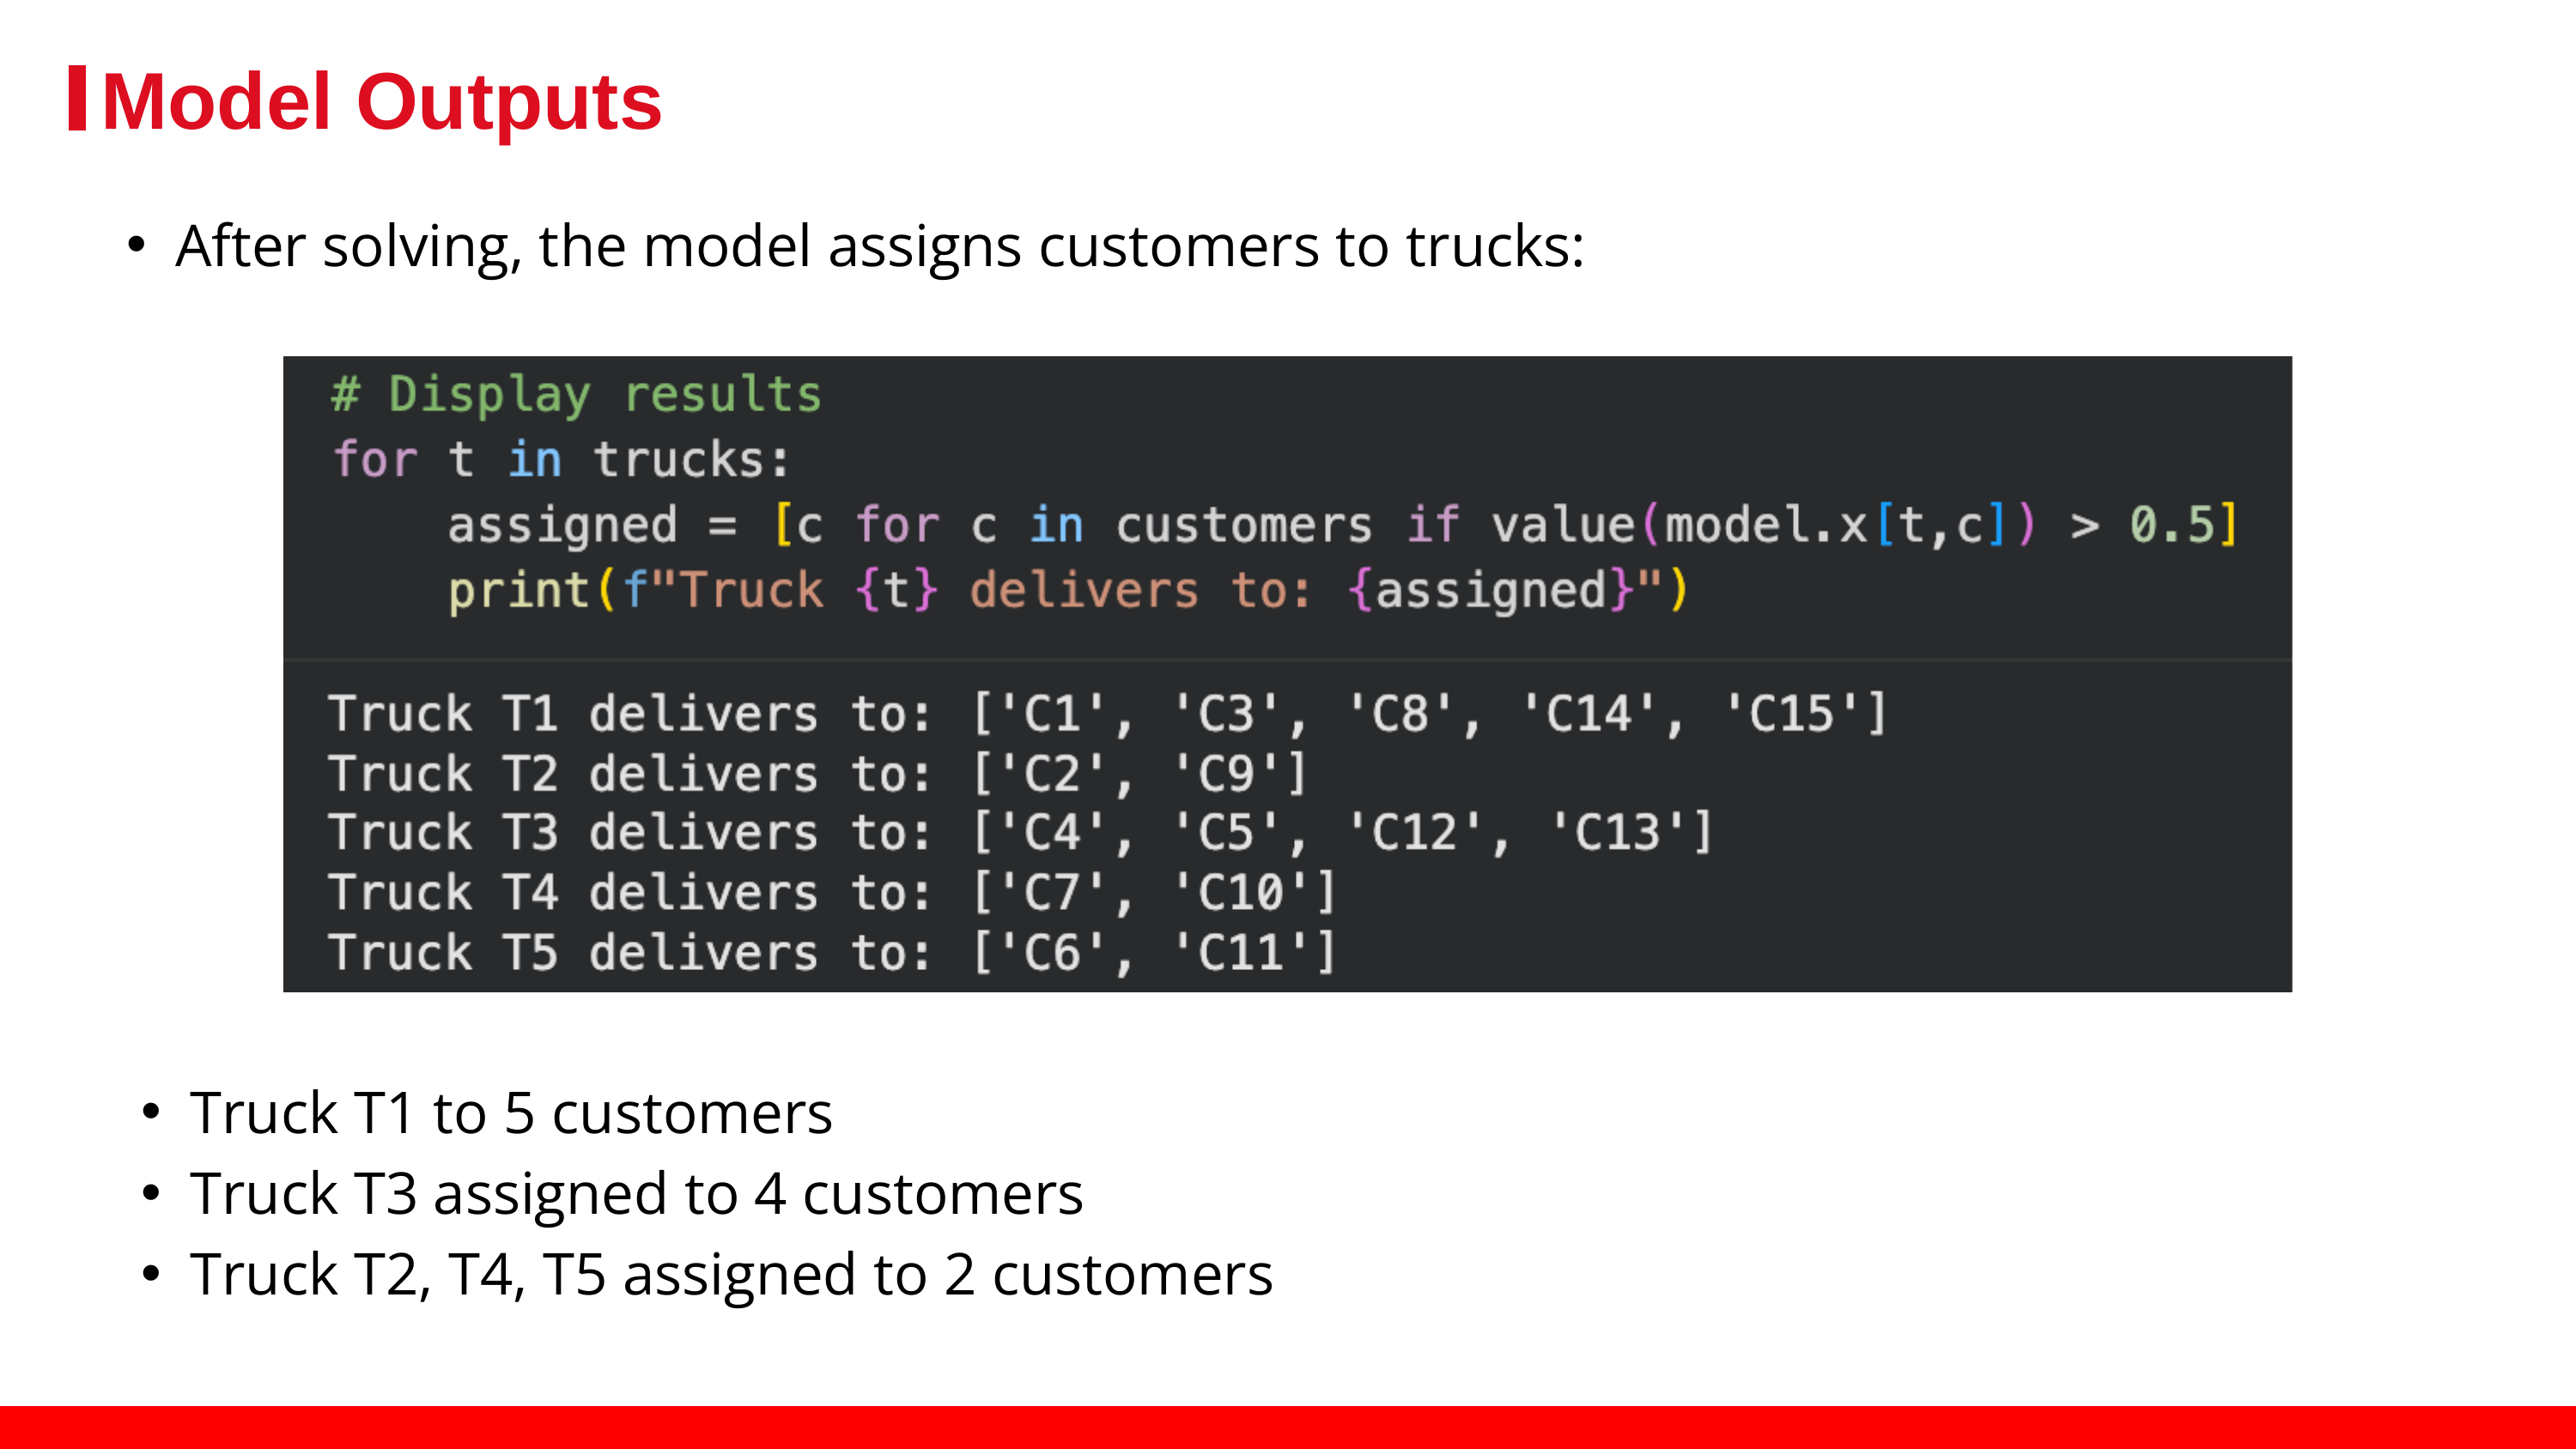

Model Outputs

After solving, the model assigns customers to trucks:

Truck T1 to 5 customers
Truck T3 assigned to 4 customers
Truck T2, T4, T5 assigned to 2 customers